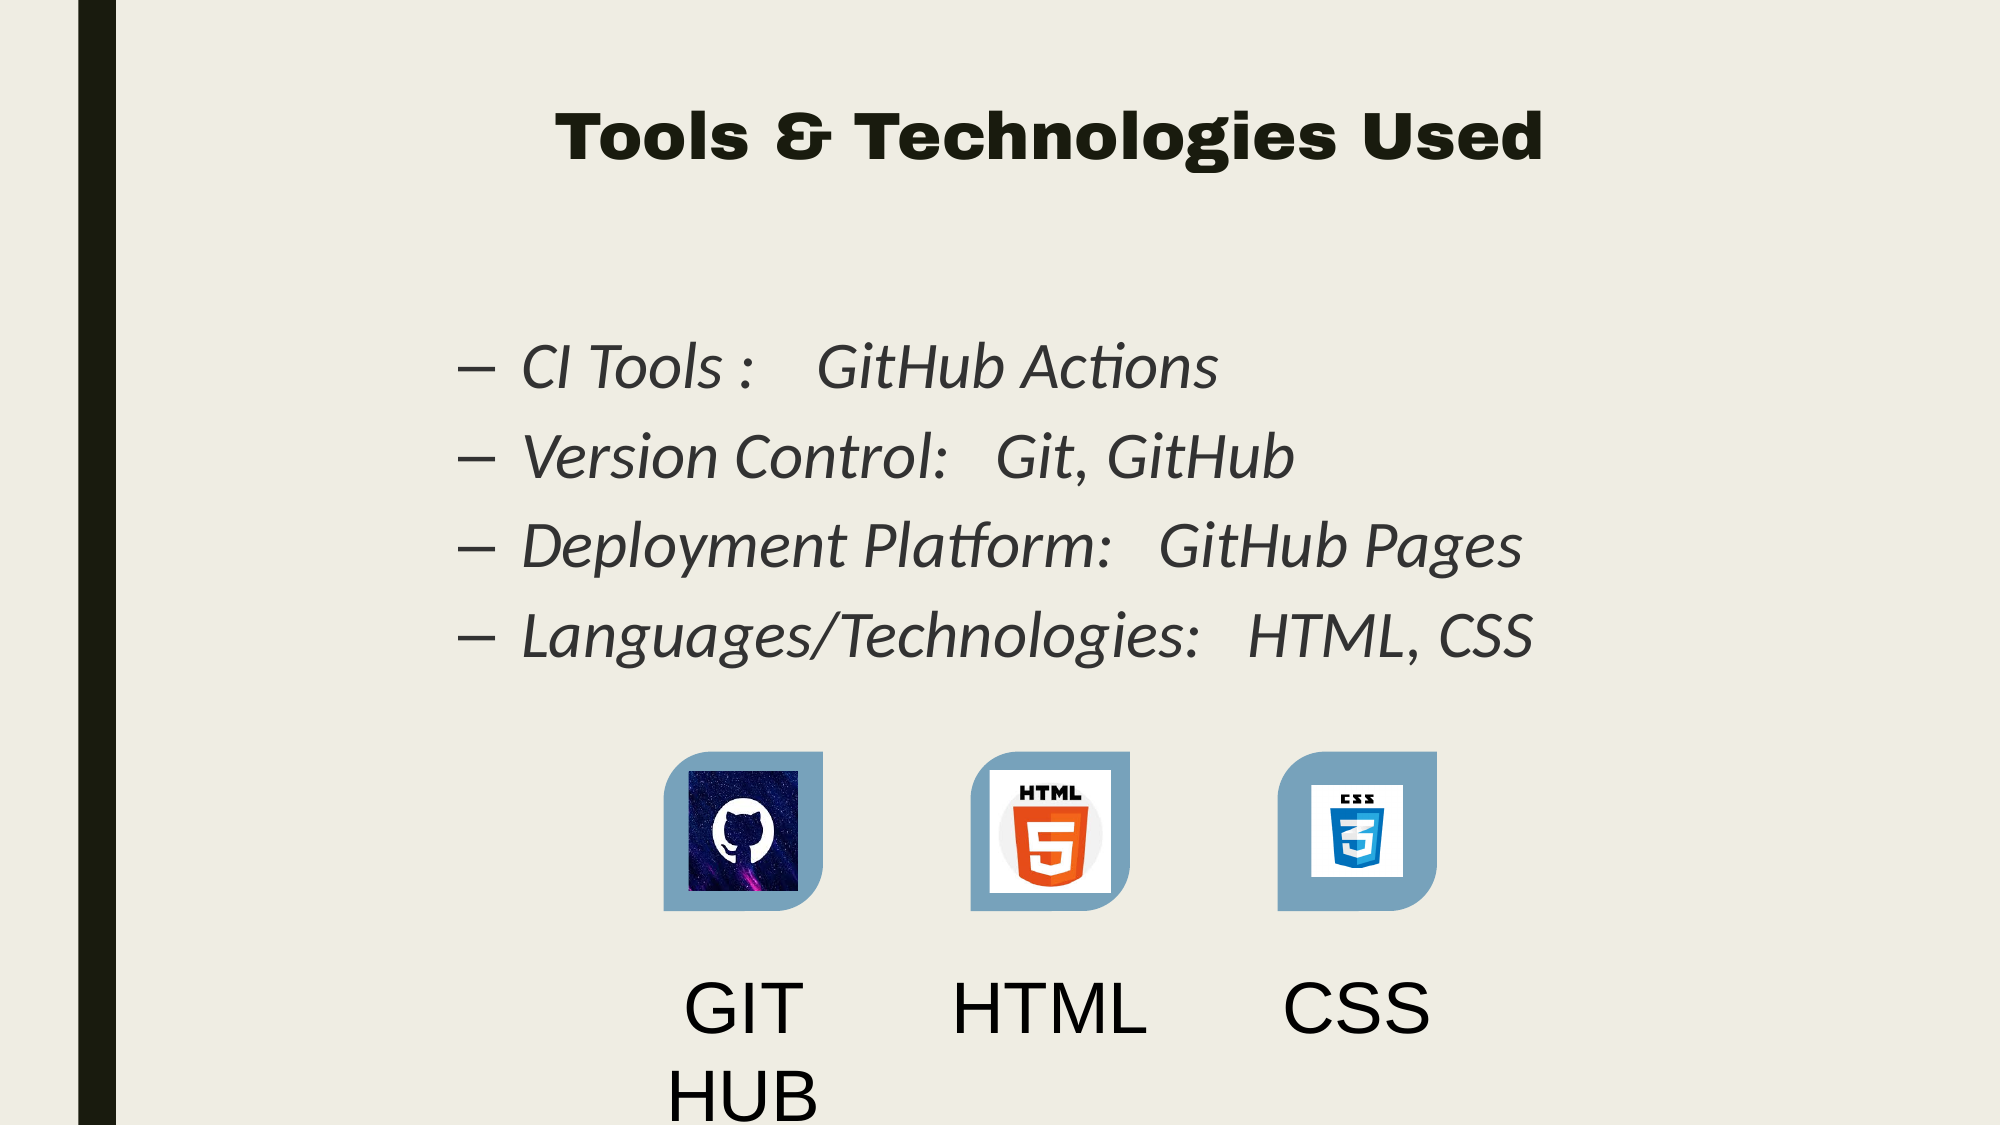

# Tools & Technologies Used
CI Tools :    GitHub Actions
Version Control:   Git, GitHub
Deployment Platform:   GitHub Pages
Languages/Technologies:   HTML, CSS

Git hub
html
css